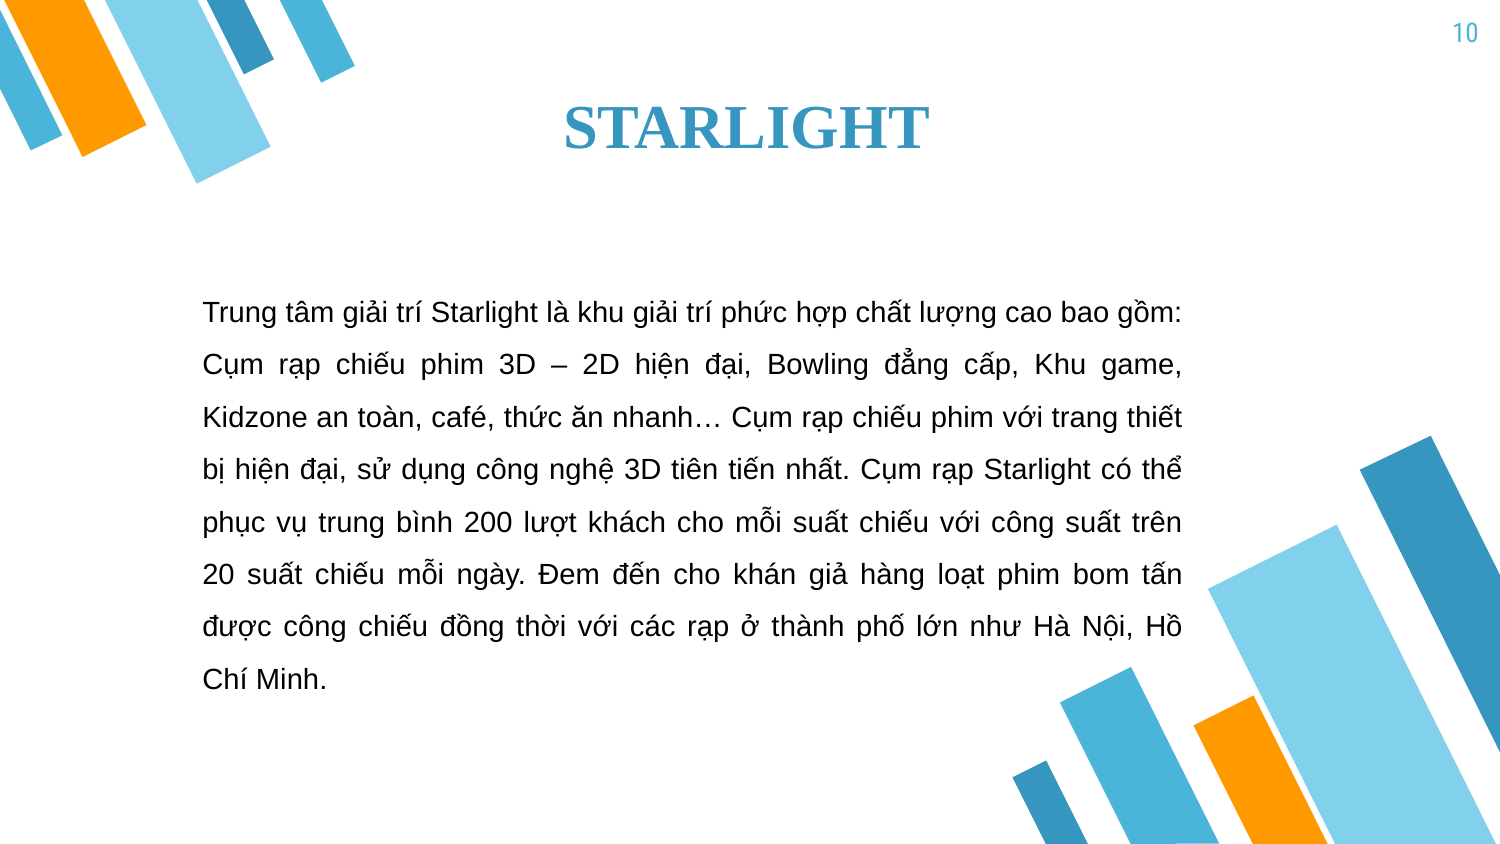

10
# STARLIGHT
Trung tâm giải trí Starlight là khu giải trí phức hợp chất lượng cao bao gồm: Cụm rạp chiếu phim 3D – 2D hiện đại, Bowling đẳng cấp, Khu game, Kidzone an toàn, café, thức ăn nhanh… Cụm rạp chiếu phim với trang thiết bị hiện đại, sử dụng công nghệ 3D tiên tiến nhất. Cụm rạp Starlight có thể phục vụ trung bình 200 lượt khách cho mỗi suất chiếu với công suất trên 20 suất chiếu mỗi ngày. Đem đến cho khán giả hàng loạt phim bom tấn được công chiếu đồng thời với các rạp ở thành phố lớn như Hà Nội, Hồ Chí Minh.